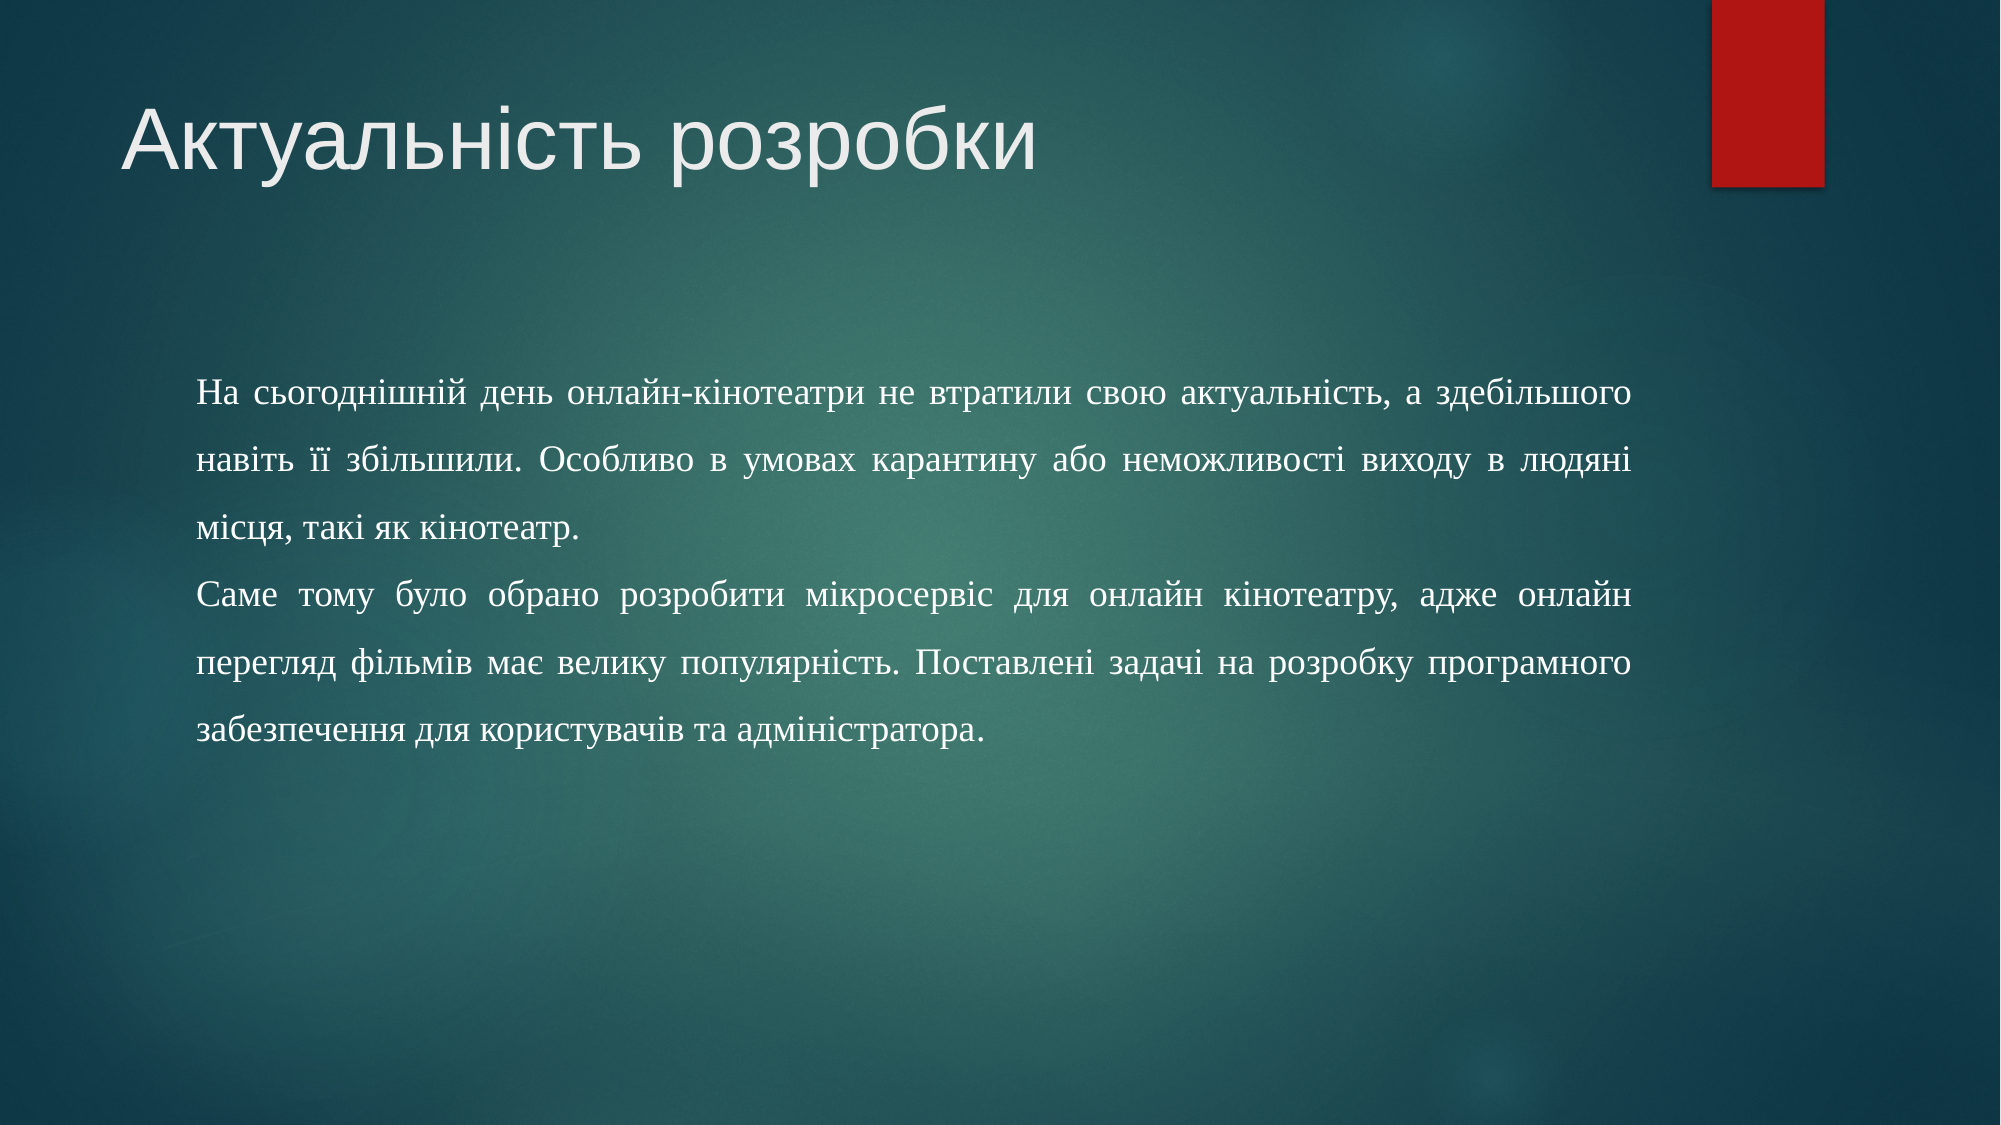

# Актуальність розробки
На сьогоднішній день онлайн-кінотеатри не втратили свою актуальність, а здебільшого навіть її збільшили. Особливо в умовах карантину або неможливості виходу в людяні місця, такі як кінотеатр.
Саме тому було обрано розробити мікросервіс для онлайн кінотеатру, адже онлайн перегляд фільмів має велику популярність. Поставлені задачі на розробку програмного забезпечення для користувачів та адміністратора.